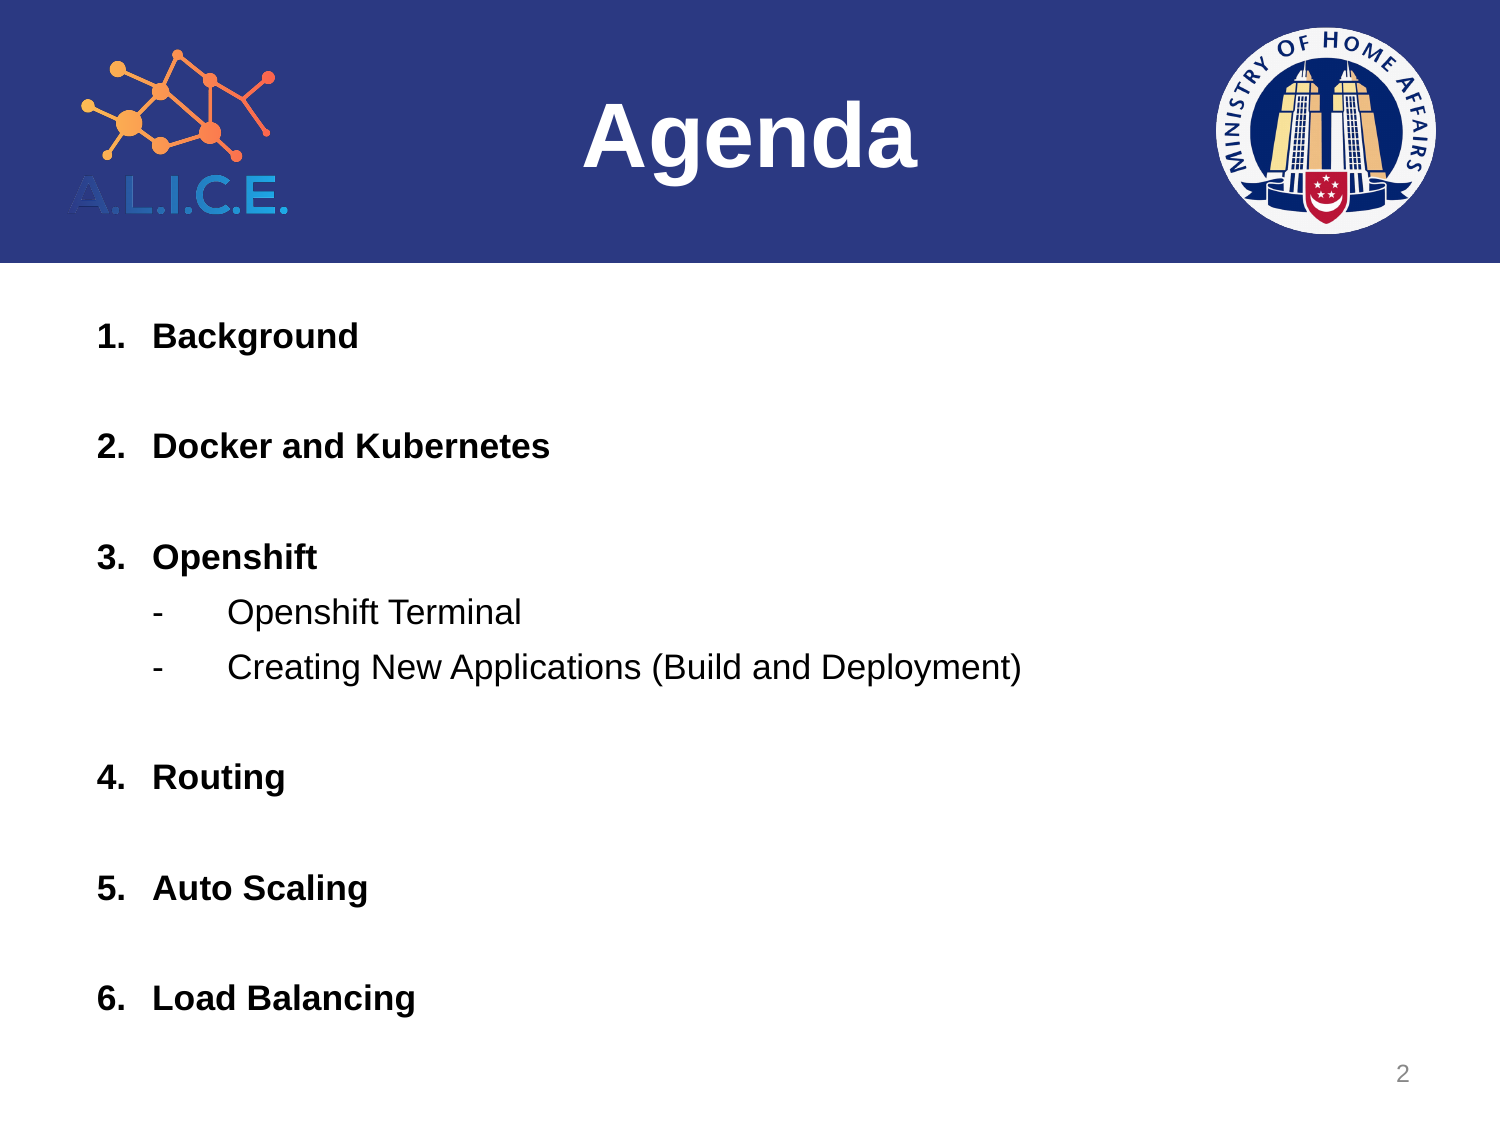

# Agenda
Background

Docker and Kubernetes

Openshift
-    	Openshift Terminal
-    	Creating New Applications (Build and Deployment)

Routing

Auto Scaling

Load Balancing

2